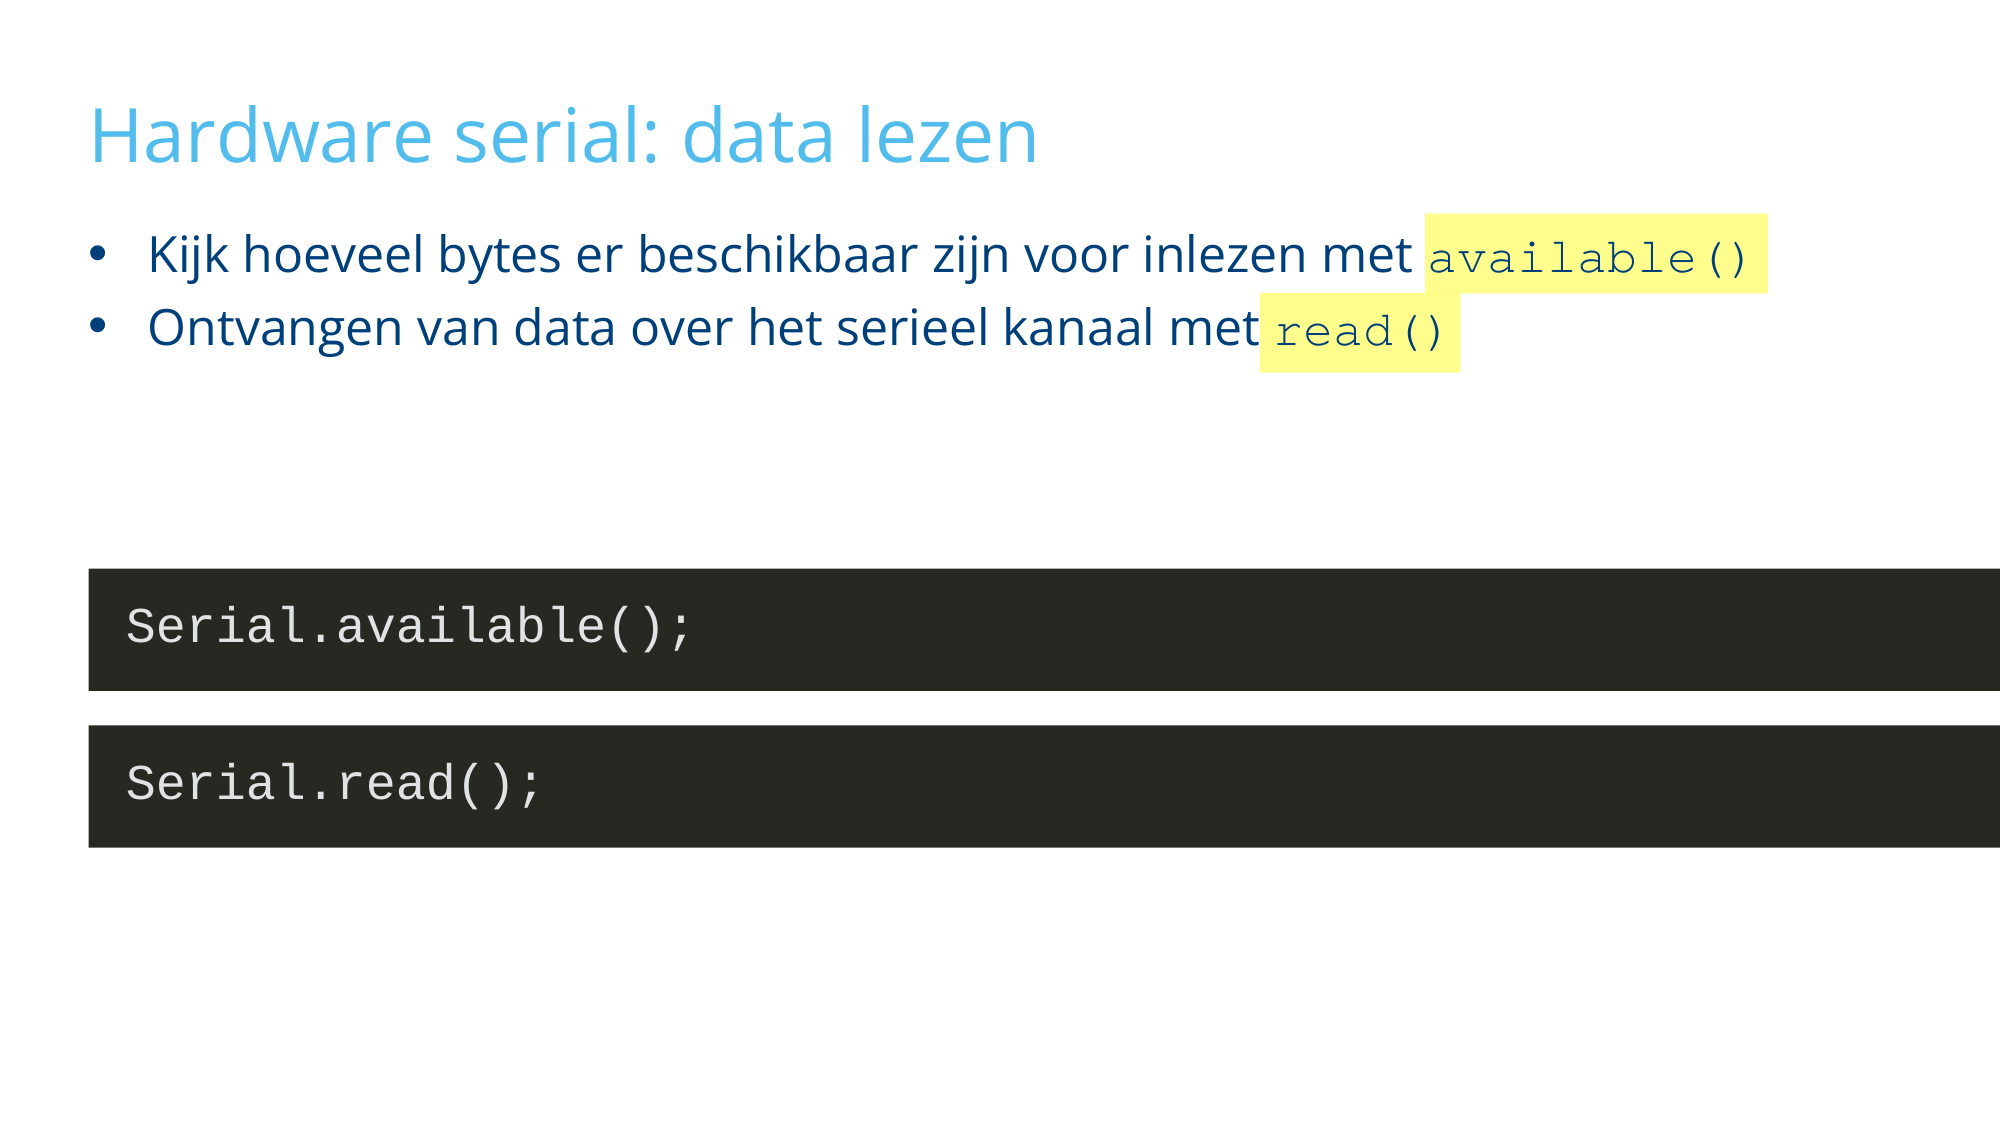

# Hardware serial: data lezen

Kijk hoeveel bytes er beschikbaar zijn voor inlezen met available()
Ontvangen van data over het serieel kanaal met read()

Serial.available();

Serial.read();